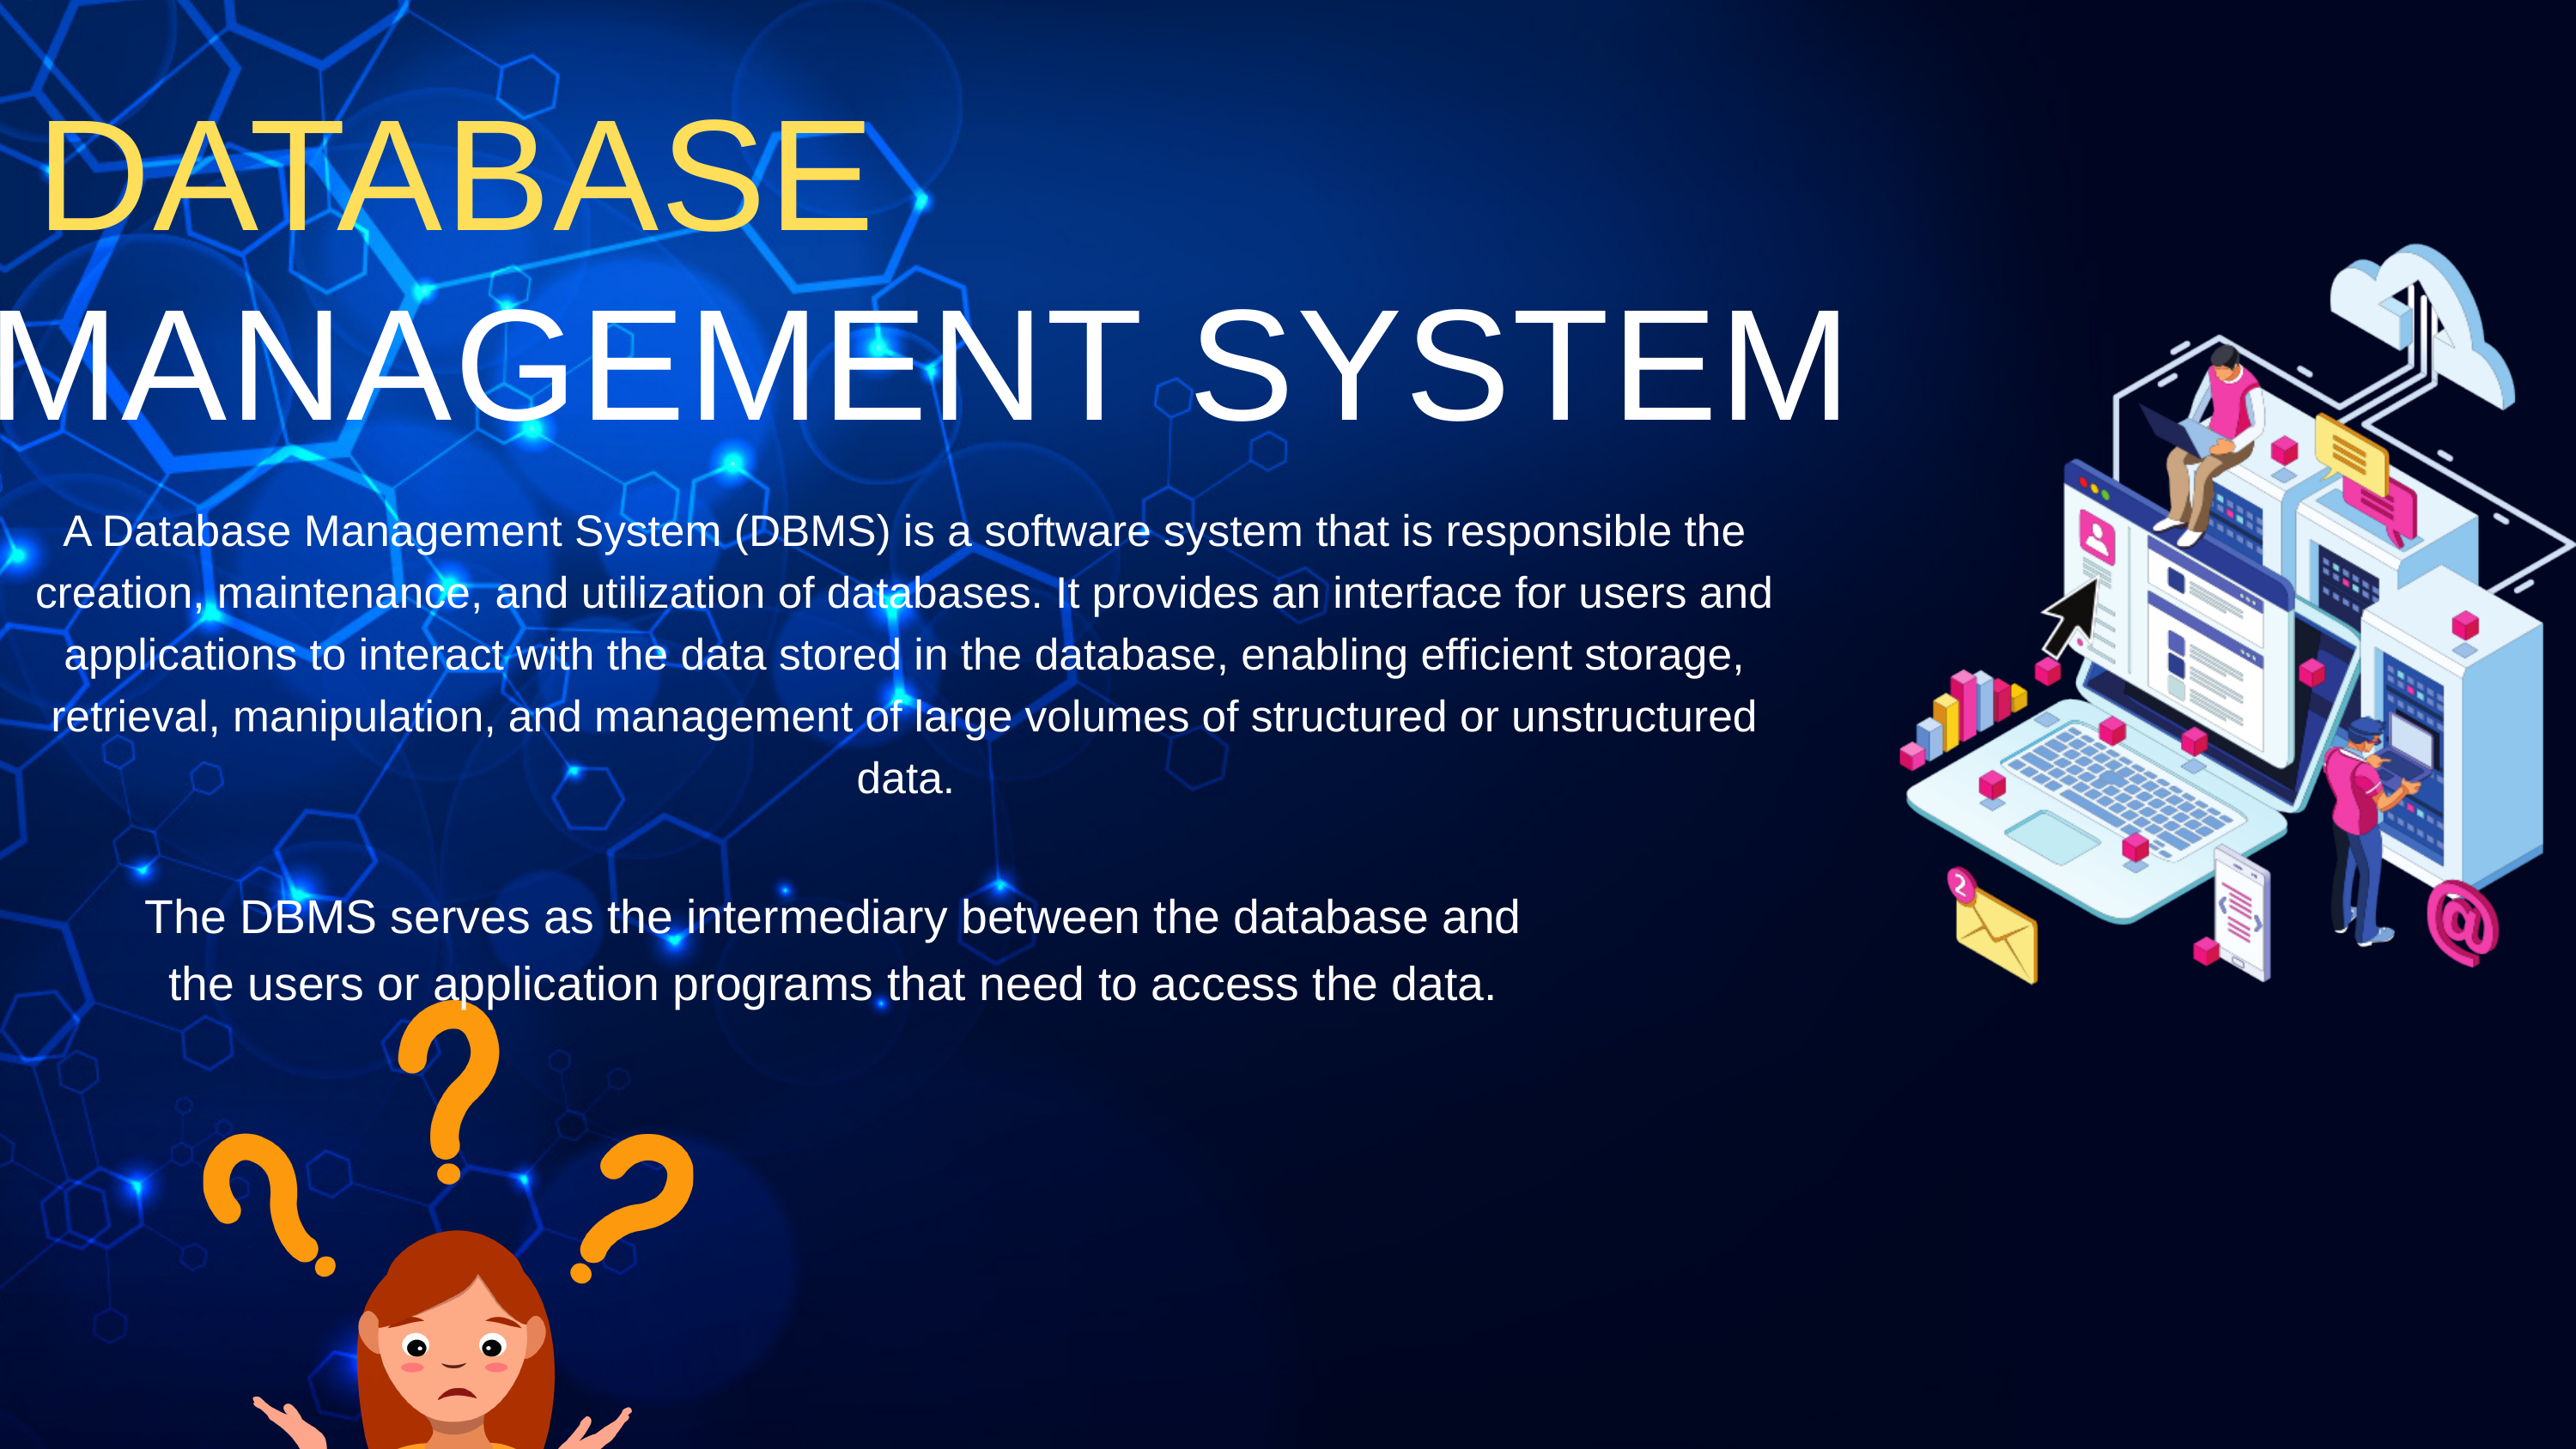

DATABASE

MANAGEMENT SYSTEM
A Database Management System (DBMS) is a software system that is responsible the creation, maintenance, and utilization of databases. It provides an interface for users and applications to interact with the data stored in the database, enabling efficient storage, retrieval, manipulation, and management of large volumes of structured or unstructured data.
The DBMS serves as the intermediary between the database and the users or application programs that need to access the data.